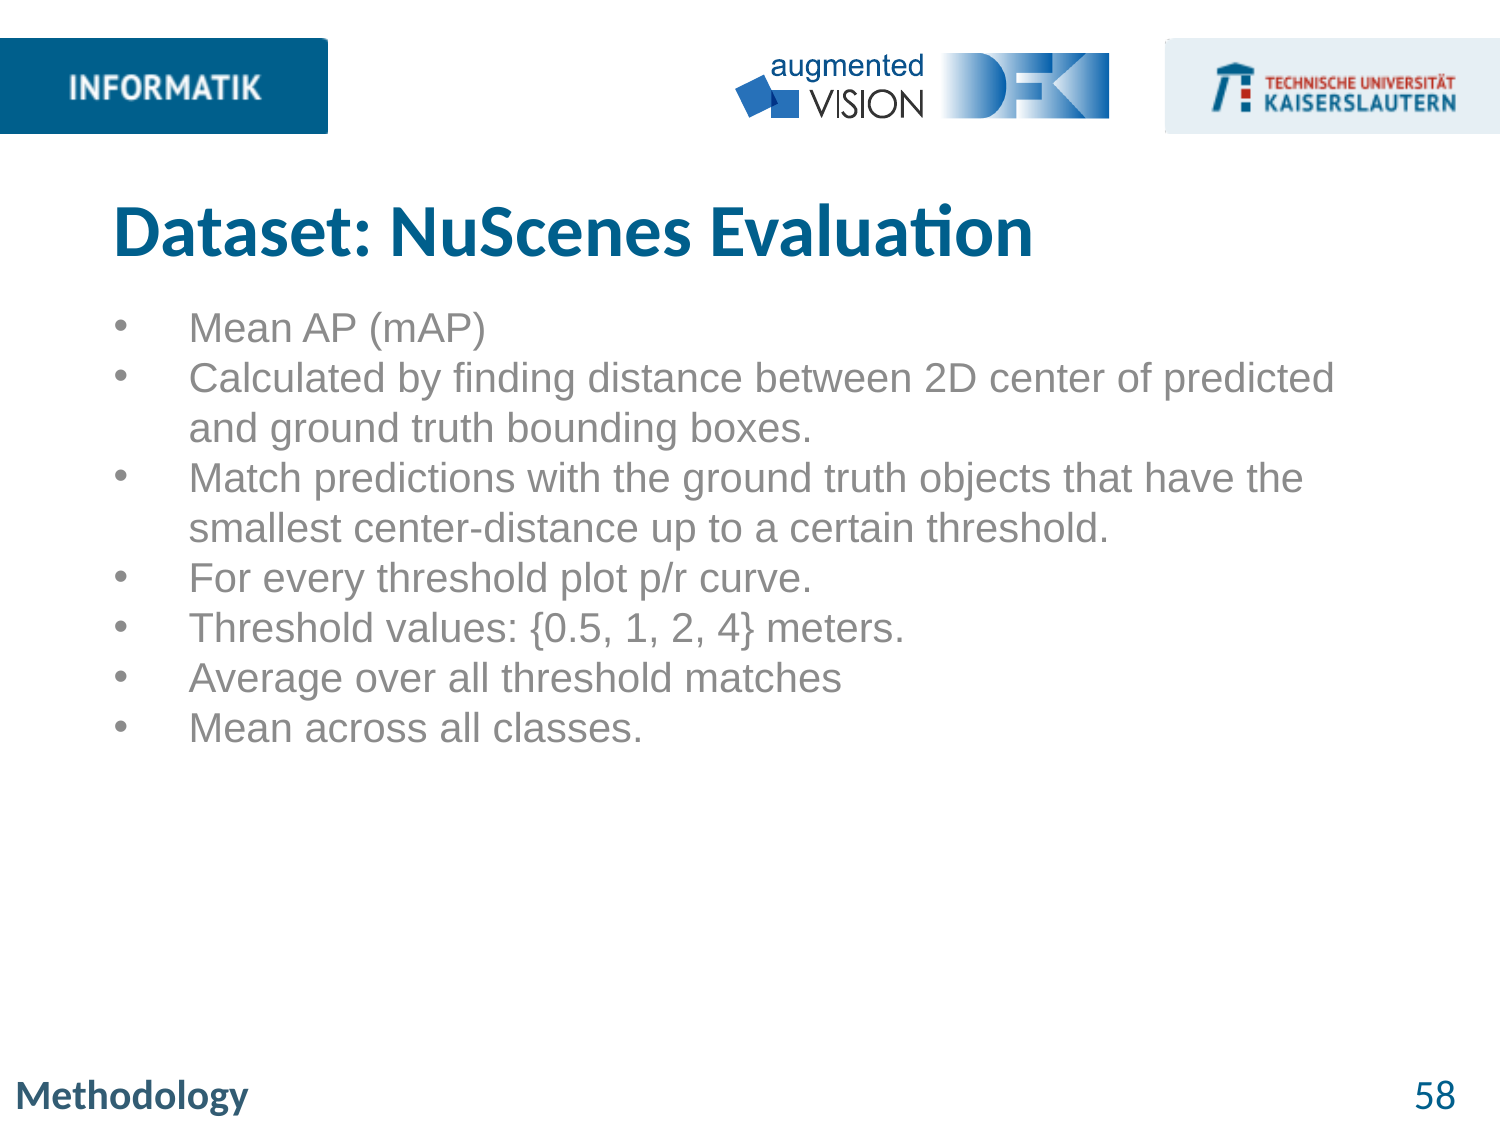

# Dataset: NuScenes Evaluation
Mean AP (mAP)
Calculated by finding distance between 2D center of predicted and ground truth bounding boxes.
Match predictions with the ground truth objects that have the smallest center-distance up to a certain threshold.
For every threshold plot p/r curve.
Threshold values: {0.5, 1, 2, 4} meters.
Average over all threshold matches
Mean across all classes.
Methodology
58